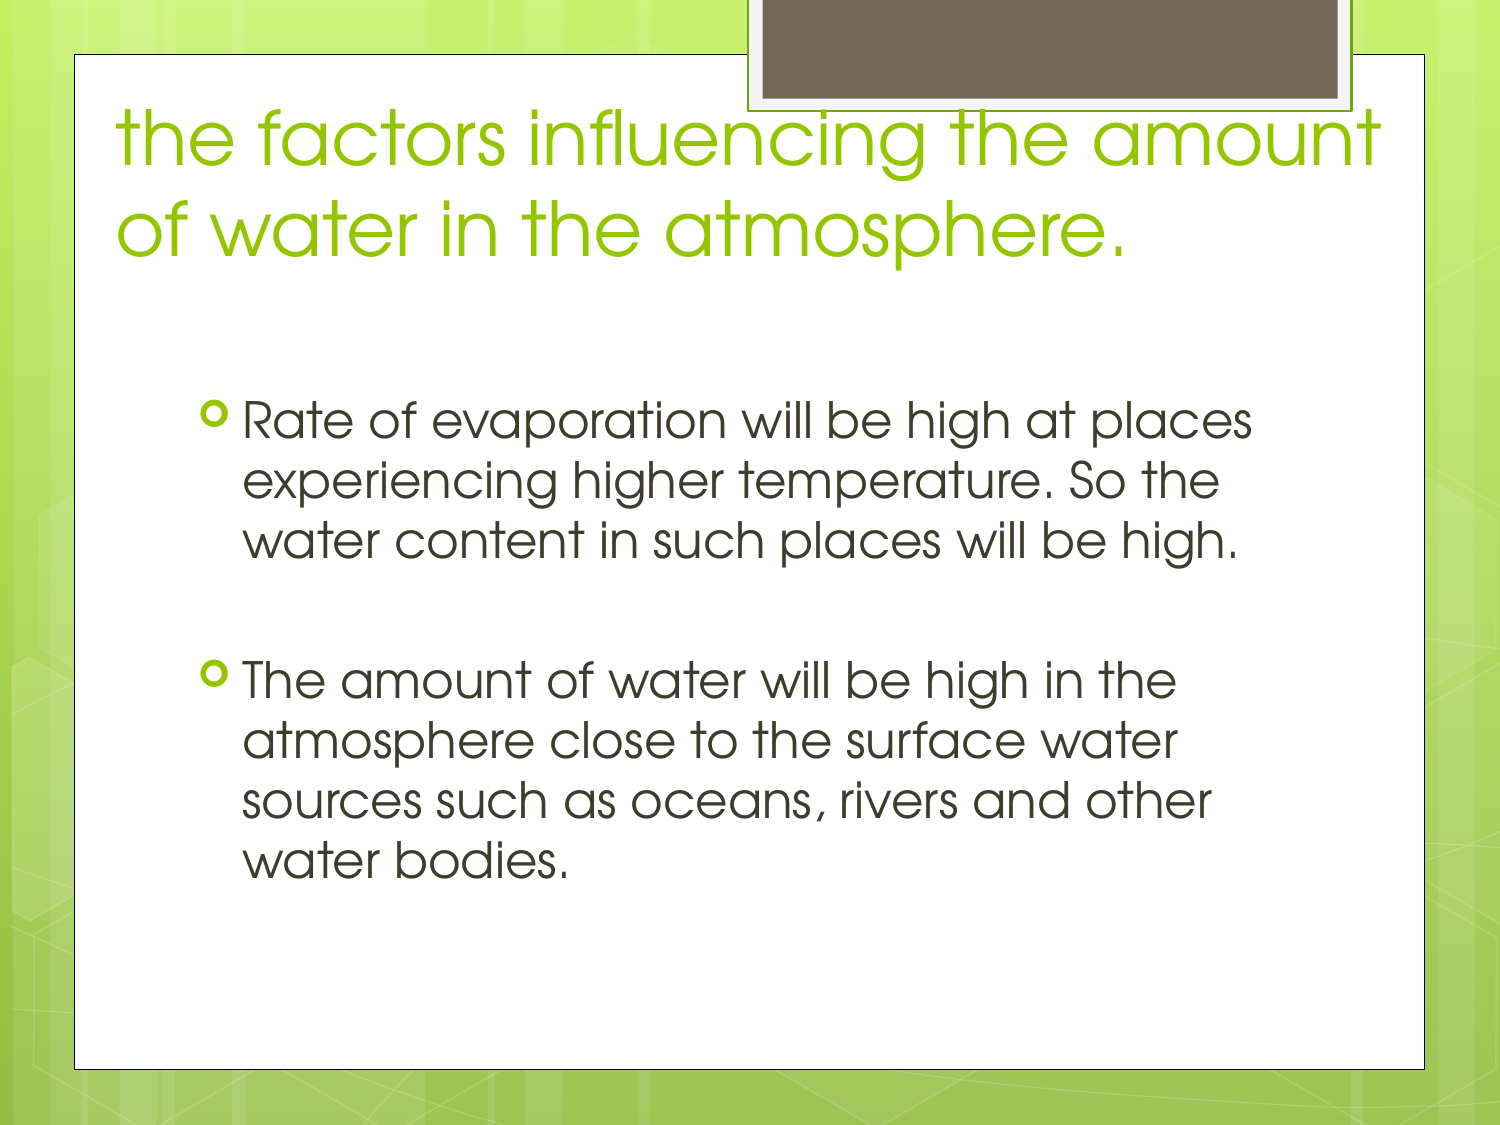

# the factors influencing the amount of water in the atmosphere.
Rate of evaporation will be high at places experiencing higher temperature. So the water content in such places will be high.

The amount of water will be high in the atmosphere close to the surface water sources such as oceans, rivers and other water bodies.